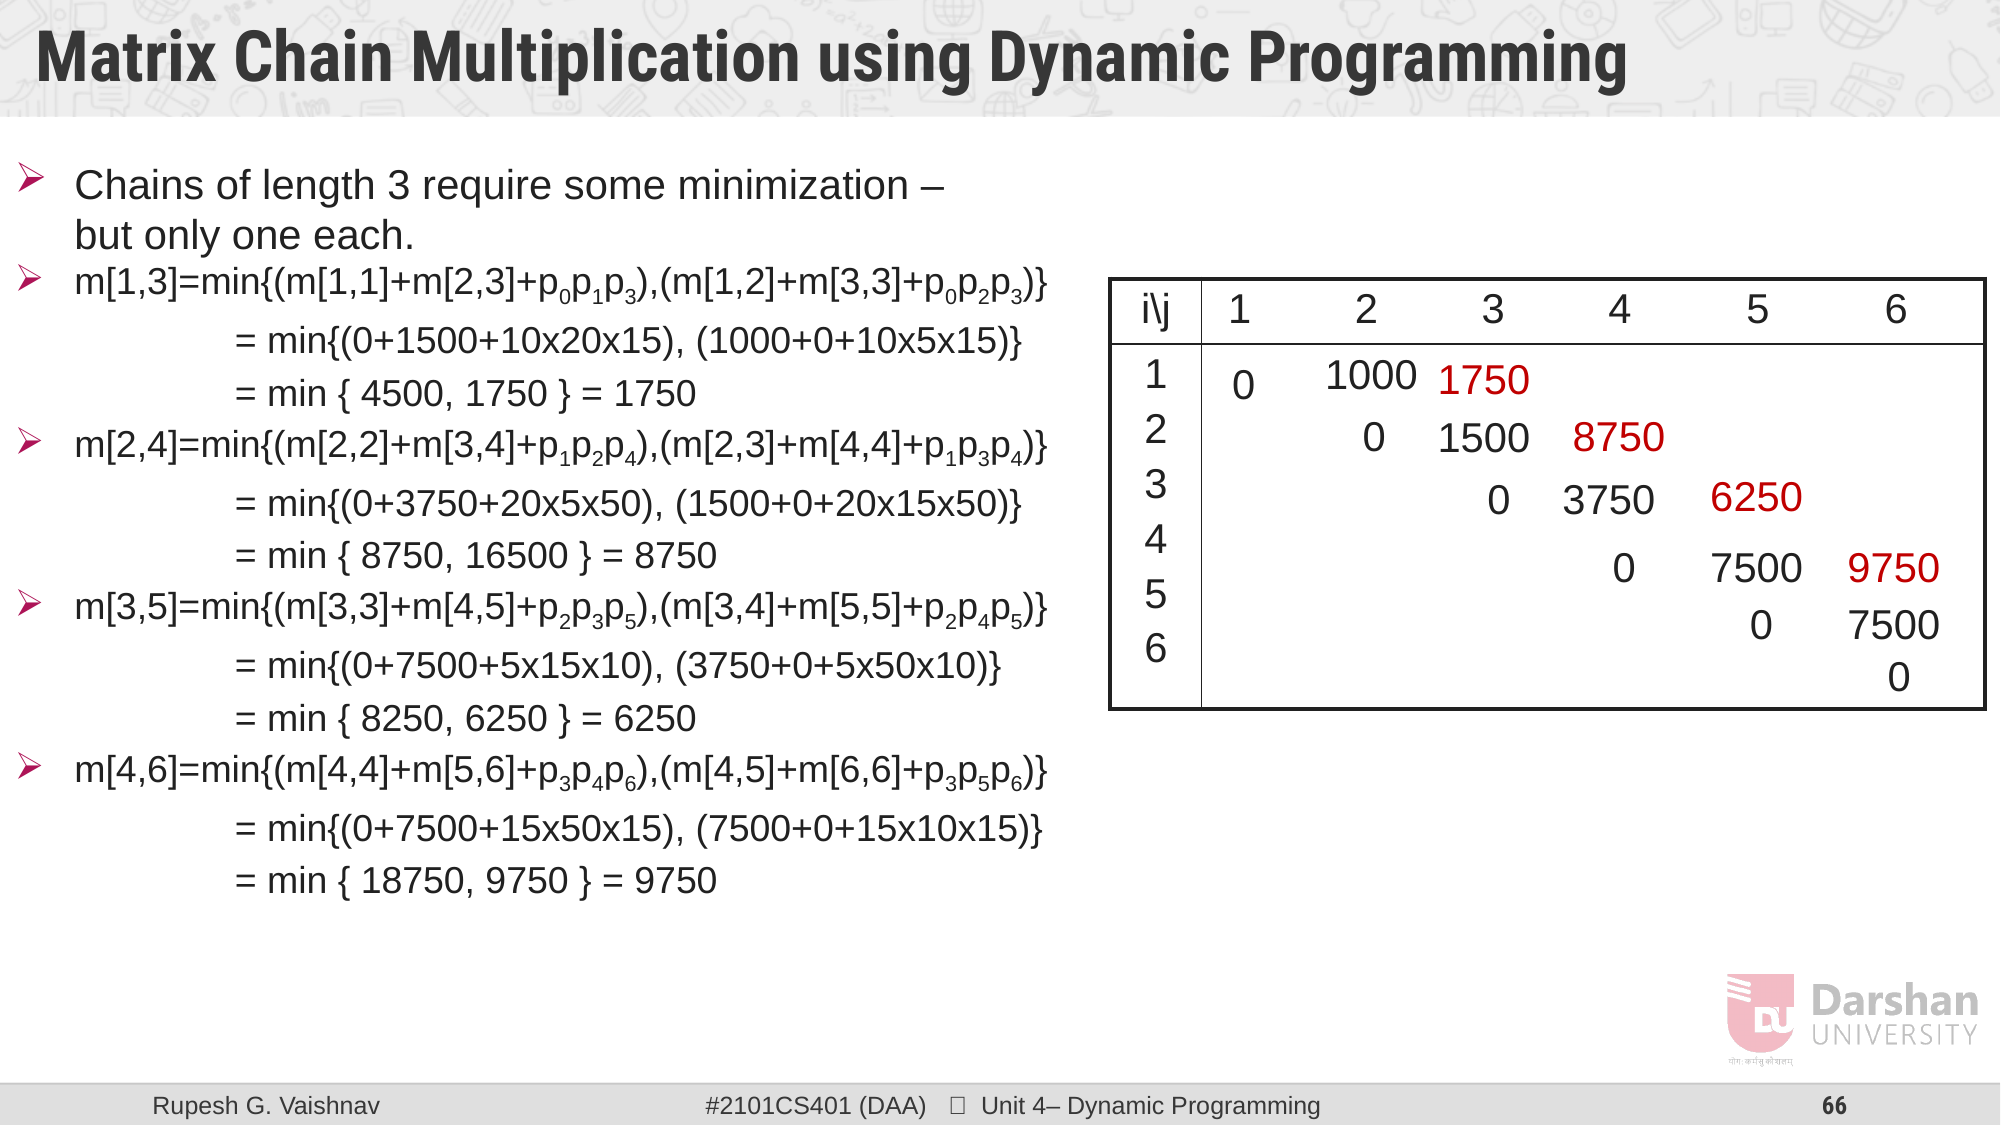

# Matrix Chain Multiplication using Dynamic Programming
Chains of length 3 require some minimization – but only one each.
m[1,3]=min{(m[1,1]+m[2,3]+p0p1p3),(m[1,2]+m[3,3]+p0p2p3)}
		 = min{(0+1500+10x20x15), (1000+0+10x5x15)}
		 = min { 4500, 1750 } = 1750
| i\j | 1 2 3 4 5 6 |
| --- | --- |
| 1 2 3 4 5 6 |  |
1000
1750
0
8750
0
1500
m[2,4]=min{(m[2,2]+m[3,4]+p1p2p4),(m[2,3]+m[4,4]+p1p3p4)}
		 = min{(0+3750+20x5x50), (1500+0+20x15x50)}
		 = min { 8750, 16500 } = 8750
6250
0
3750
0
7500
9750
m[3,5]=min{(m[3,3]+m[4,5]+p2p3p5),(m[3,4]+m[5,5]+p2p4p5)}
		 = min{(0+7500+5x15x10), (3750+0+5x50x10)}
		 = min { 8250, 6250 } = 6250
0
7500
0
m[4,6]=min{(m[4,4]+m[5,6]+p3p4p6),(m[4,5]+m[6,6]+p3p5p6)}
		 = min{(0+7500+15x50x15), (7500+0+15x10x15)}
		 = min { 18750, 9750 } = 9750